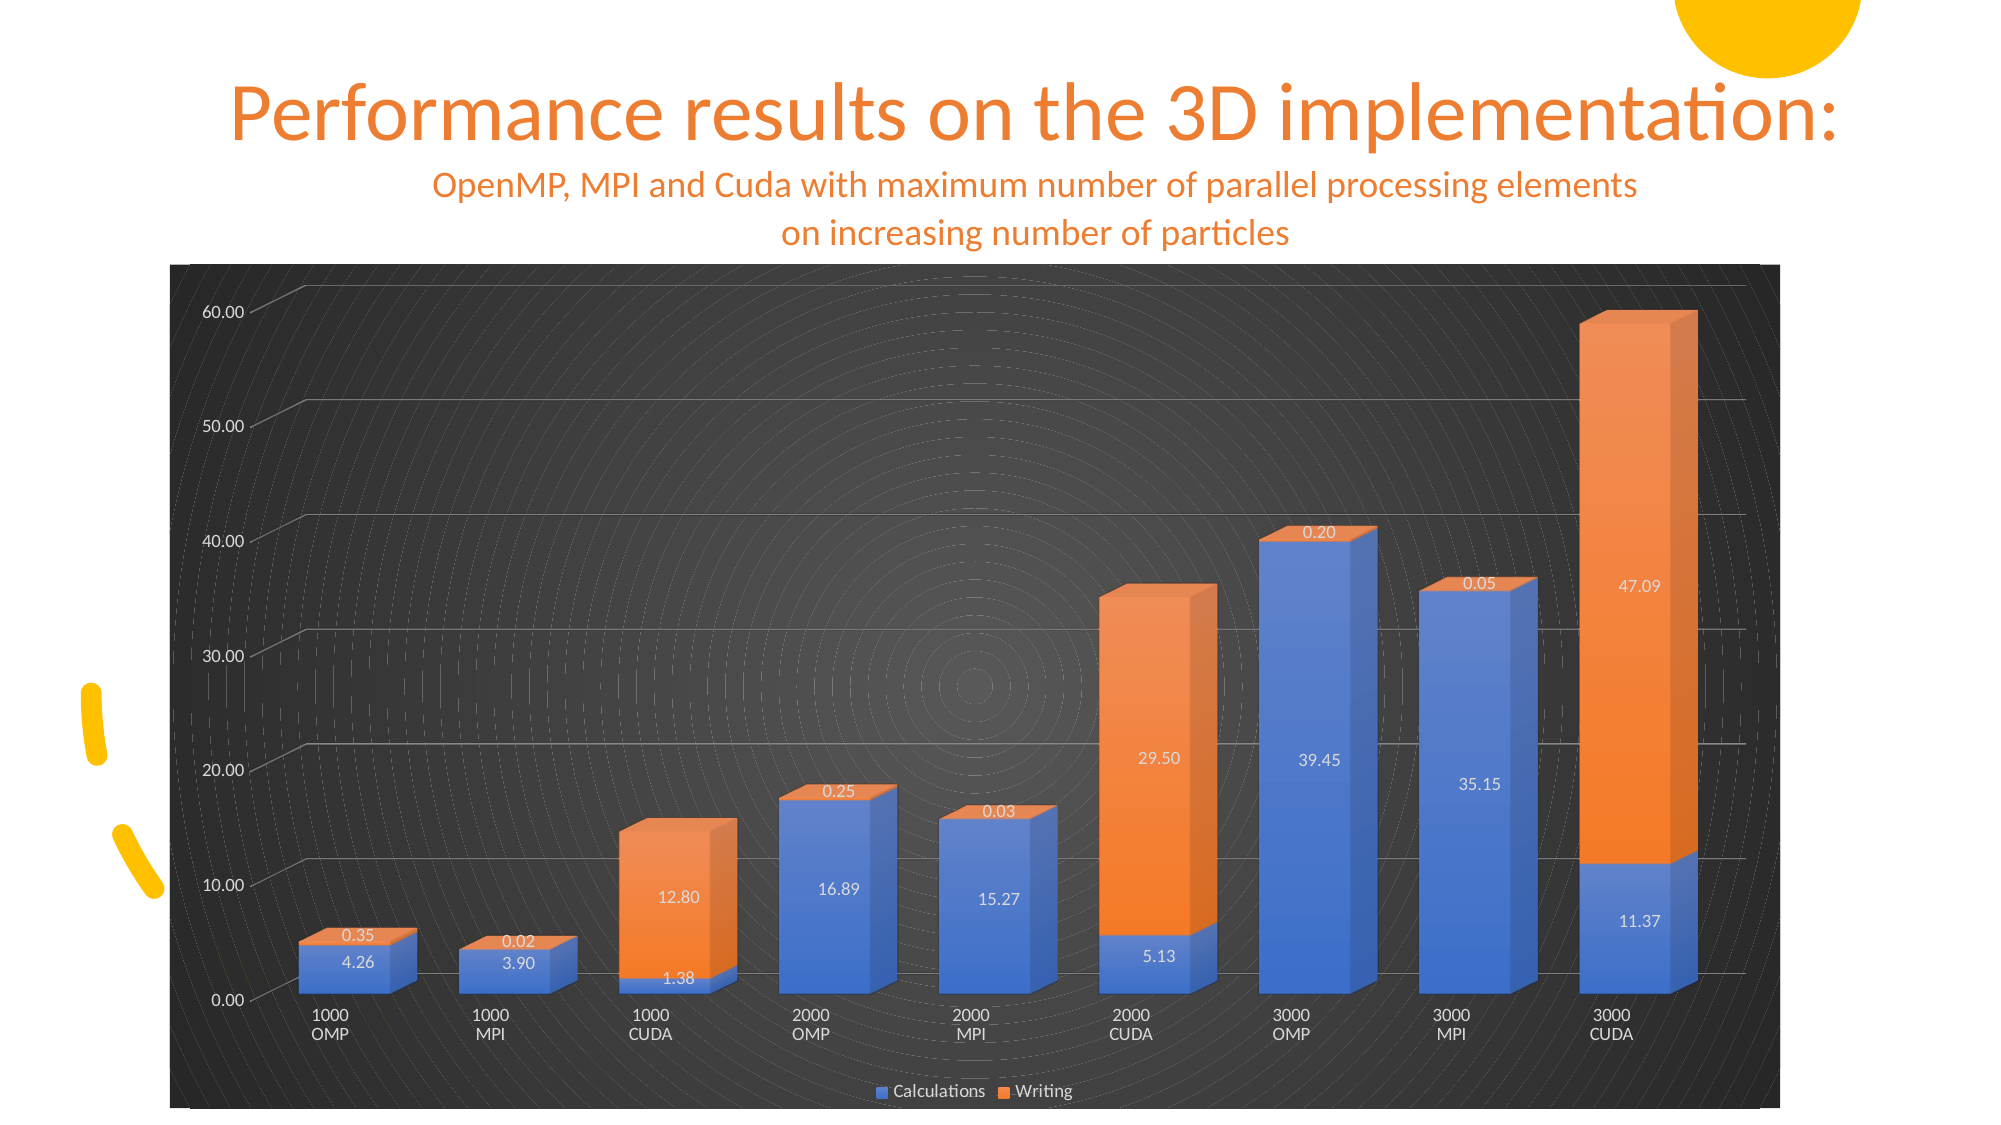

# Performance results on the 3D implementation: OpenMP, MPI and Cuda with maximum number of parallel processing elements on increasing number of particles

[unsupported chart]